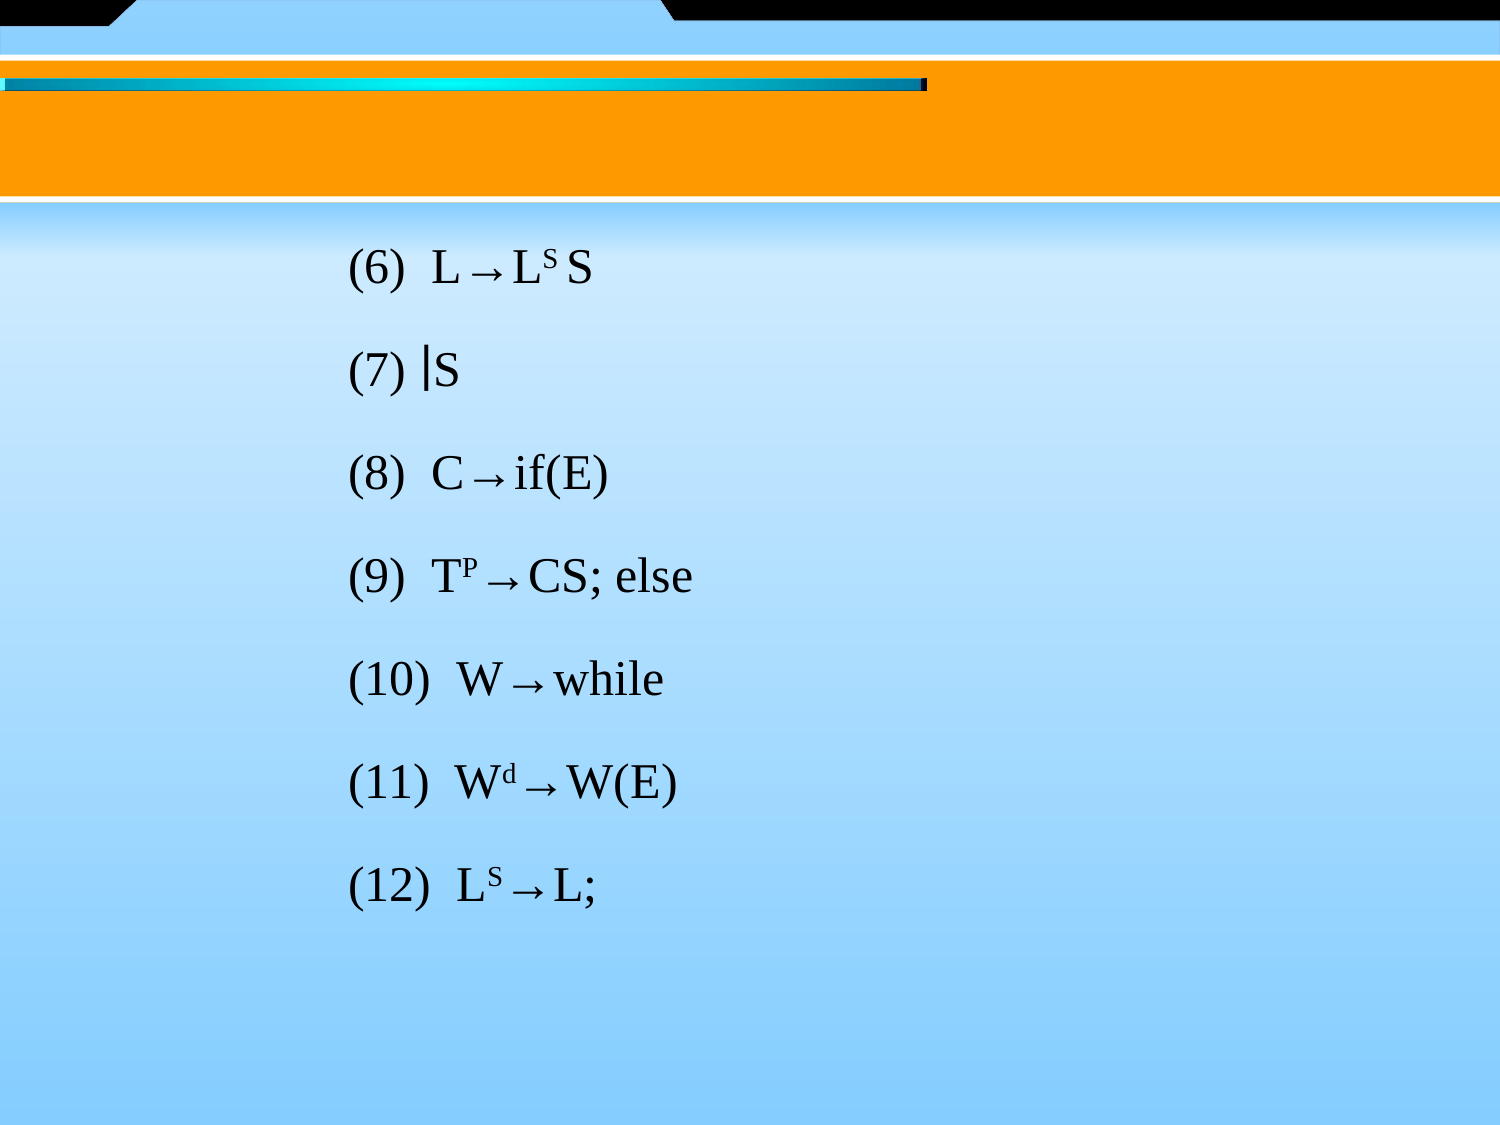

(6)  L→LS S
                   	(7) ∣S
                    	(8)  C→if(E)
                    	(9)  TP→CS; else
                   	(10)  W→while
                   	(11)  Wd→W(E)
                   	(12)  LS→L;